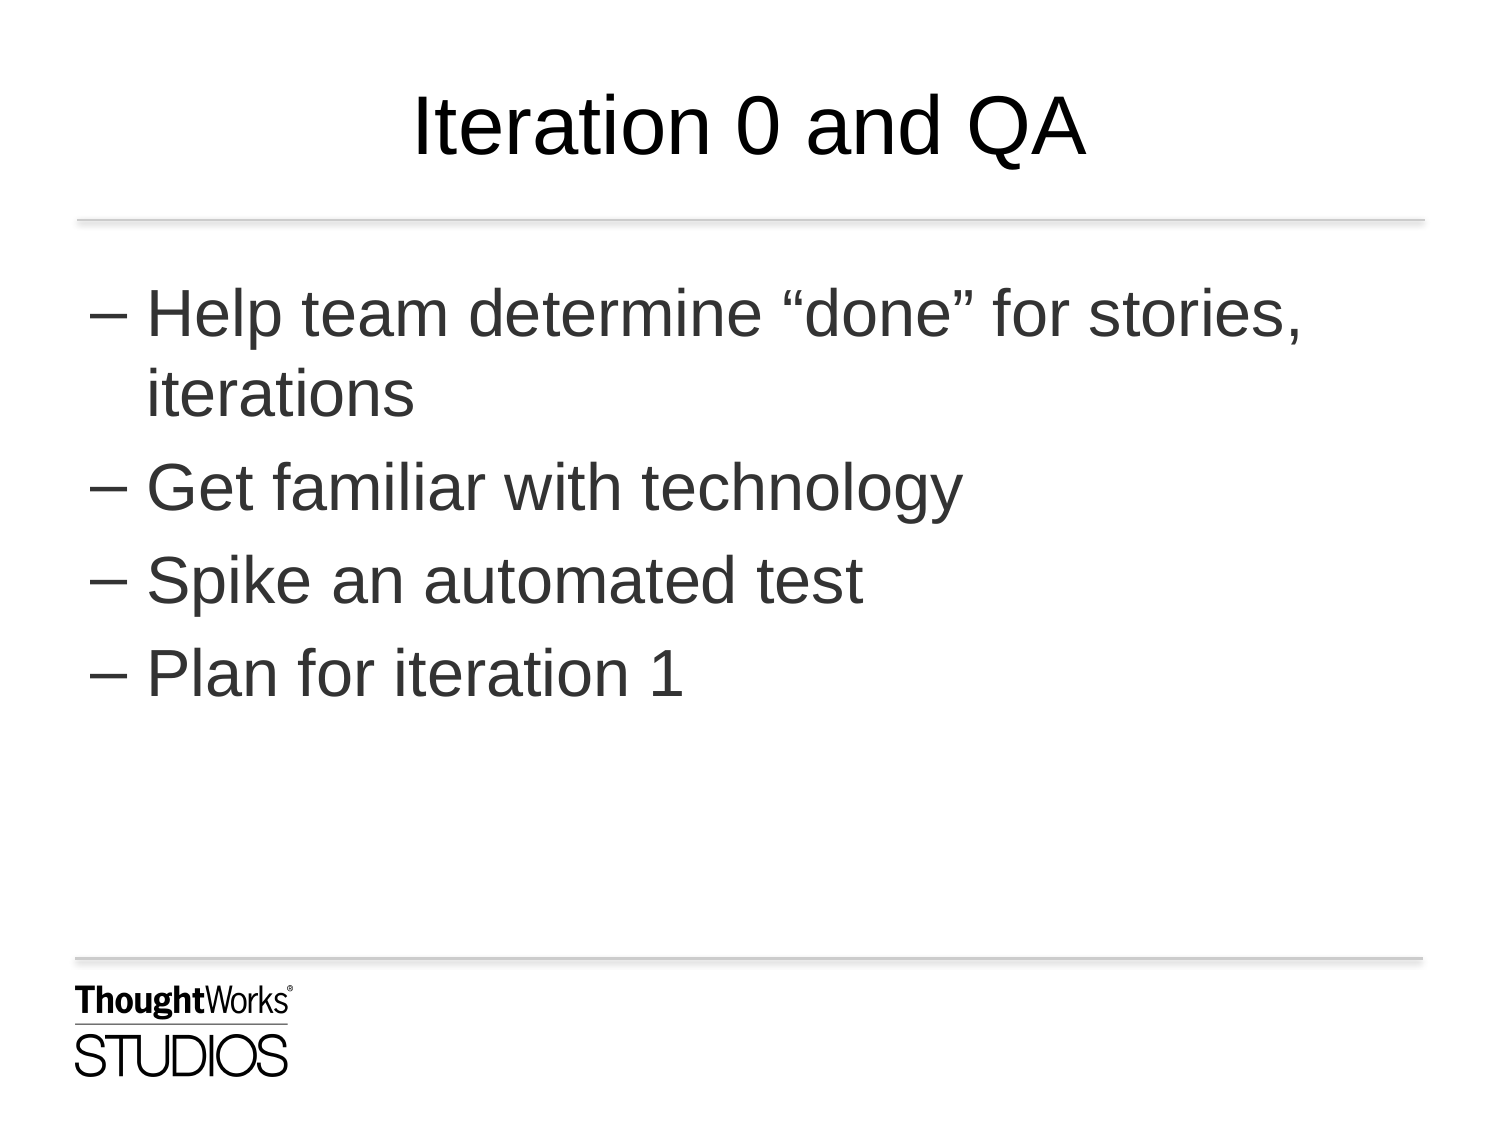

# Iteration 0 and QA
Help team determine “done” for stories, iterations
Get familiar with technology
Spike an automated test
Plan for iteration 1